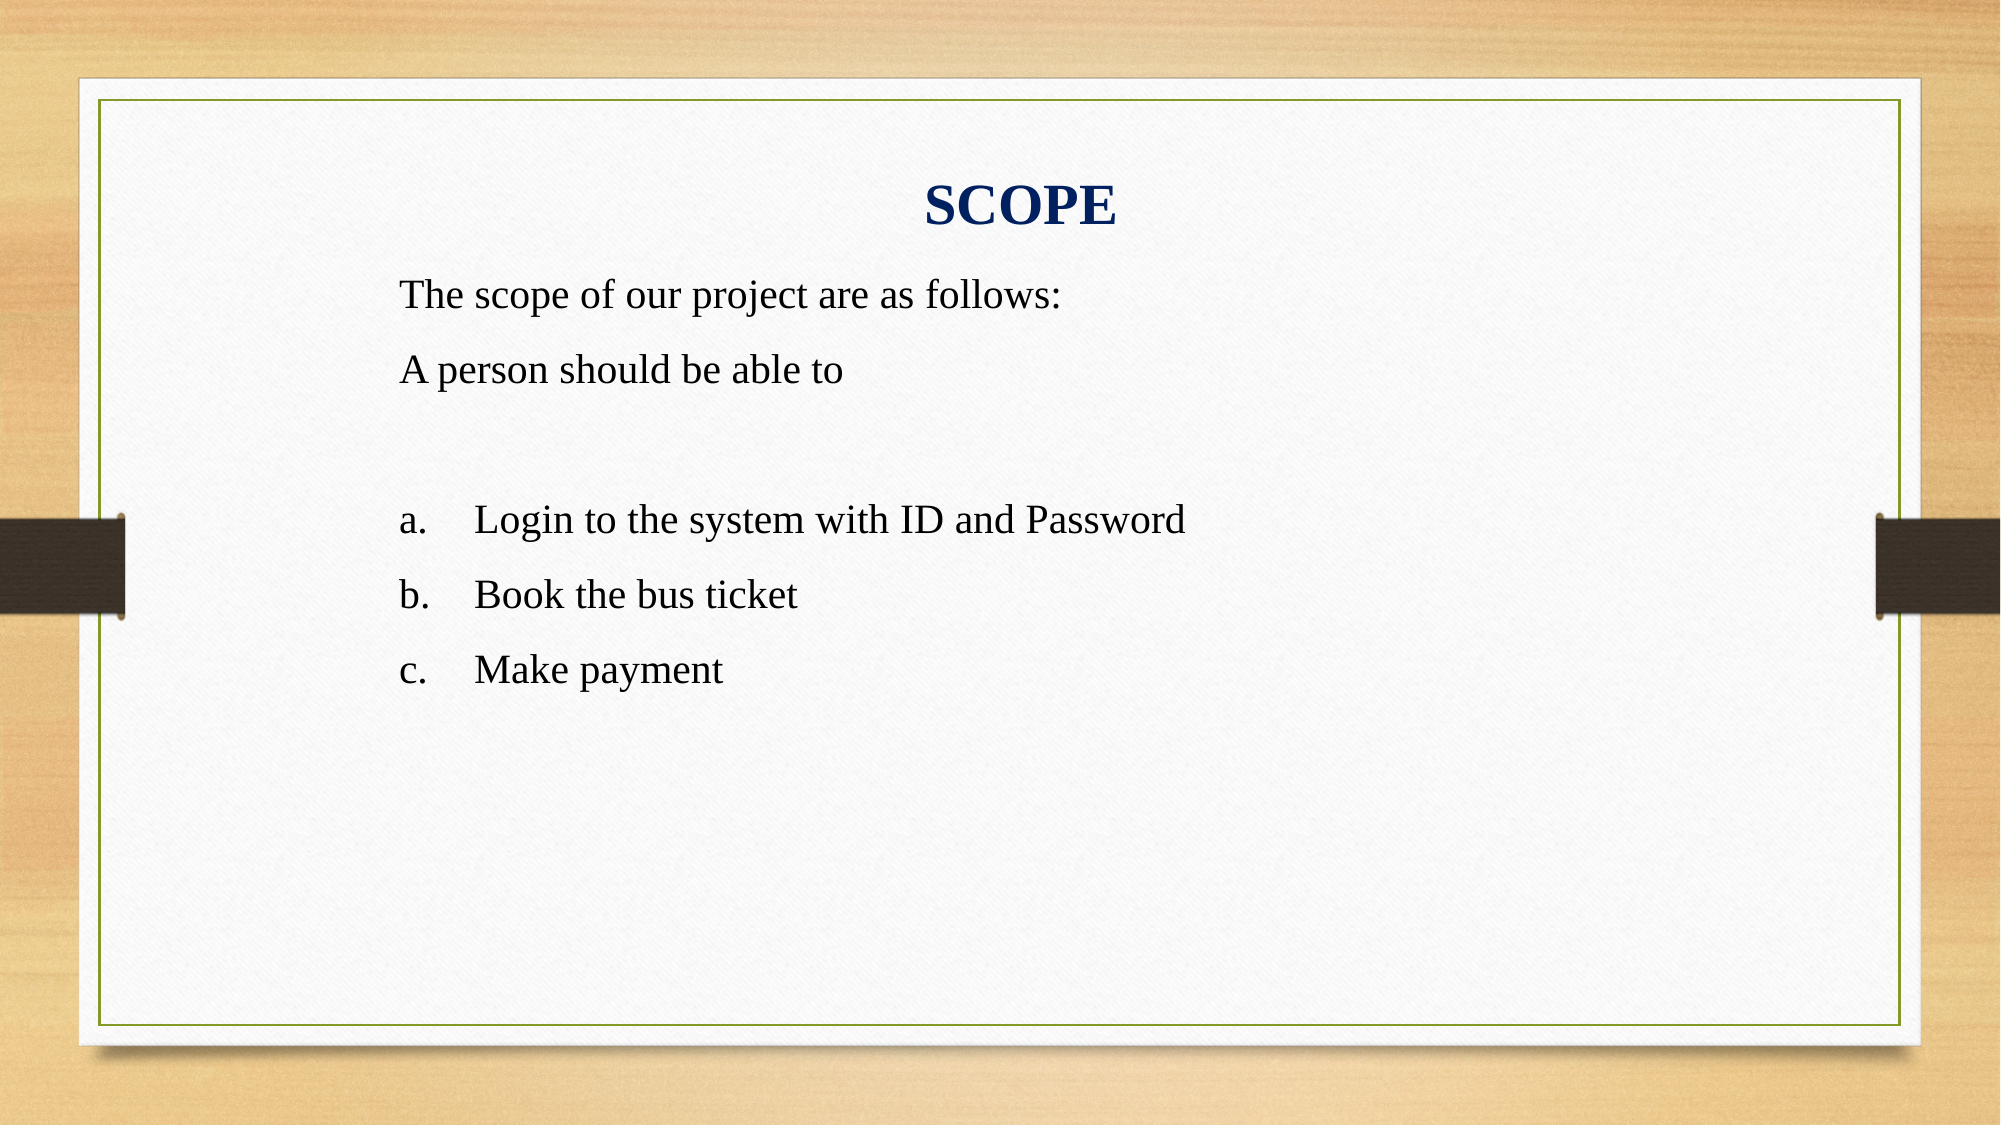

SCOPE
The scope of our project are as follows:
A person should be able to

Login to the system with ID and Password
Book the bus ticket
Make payment